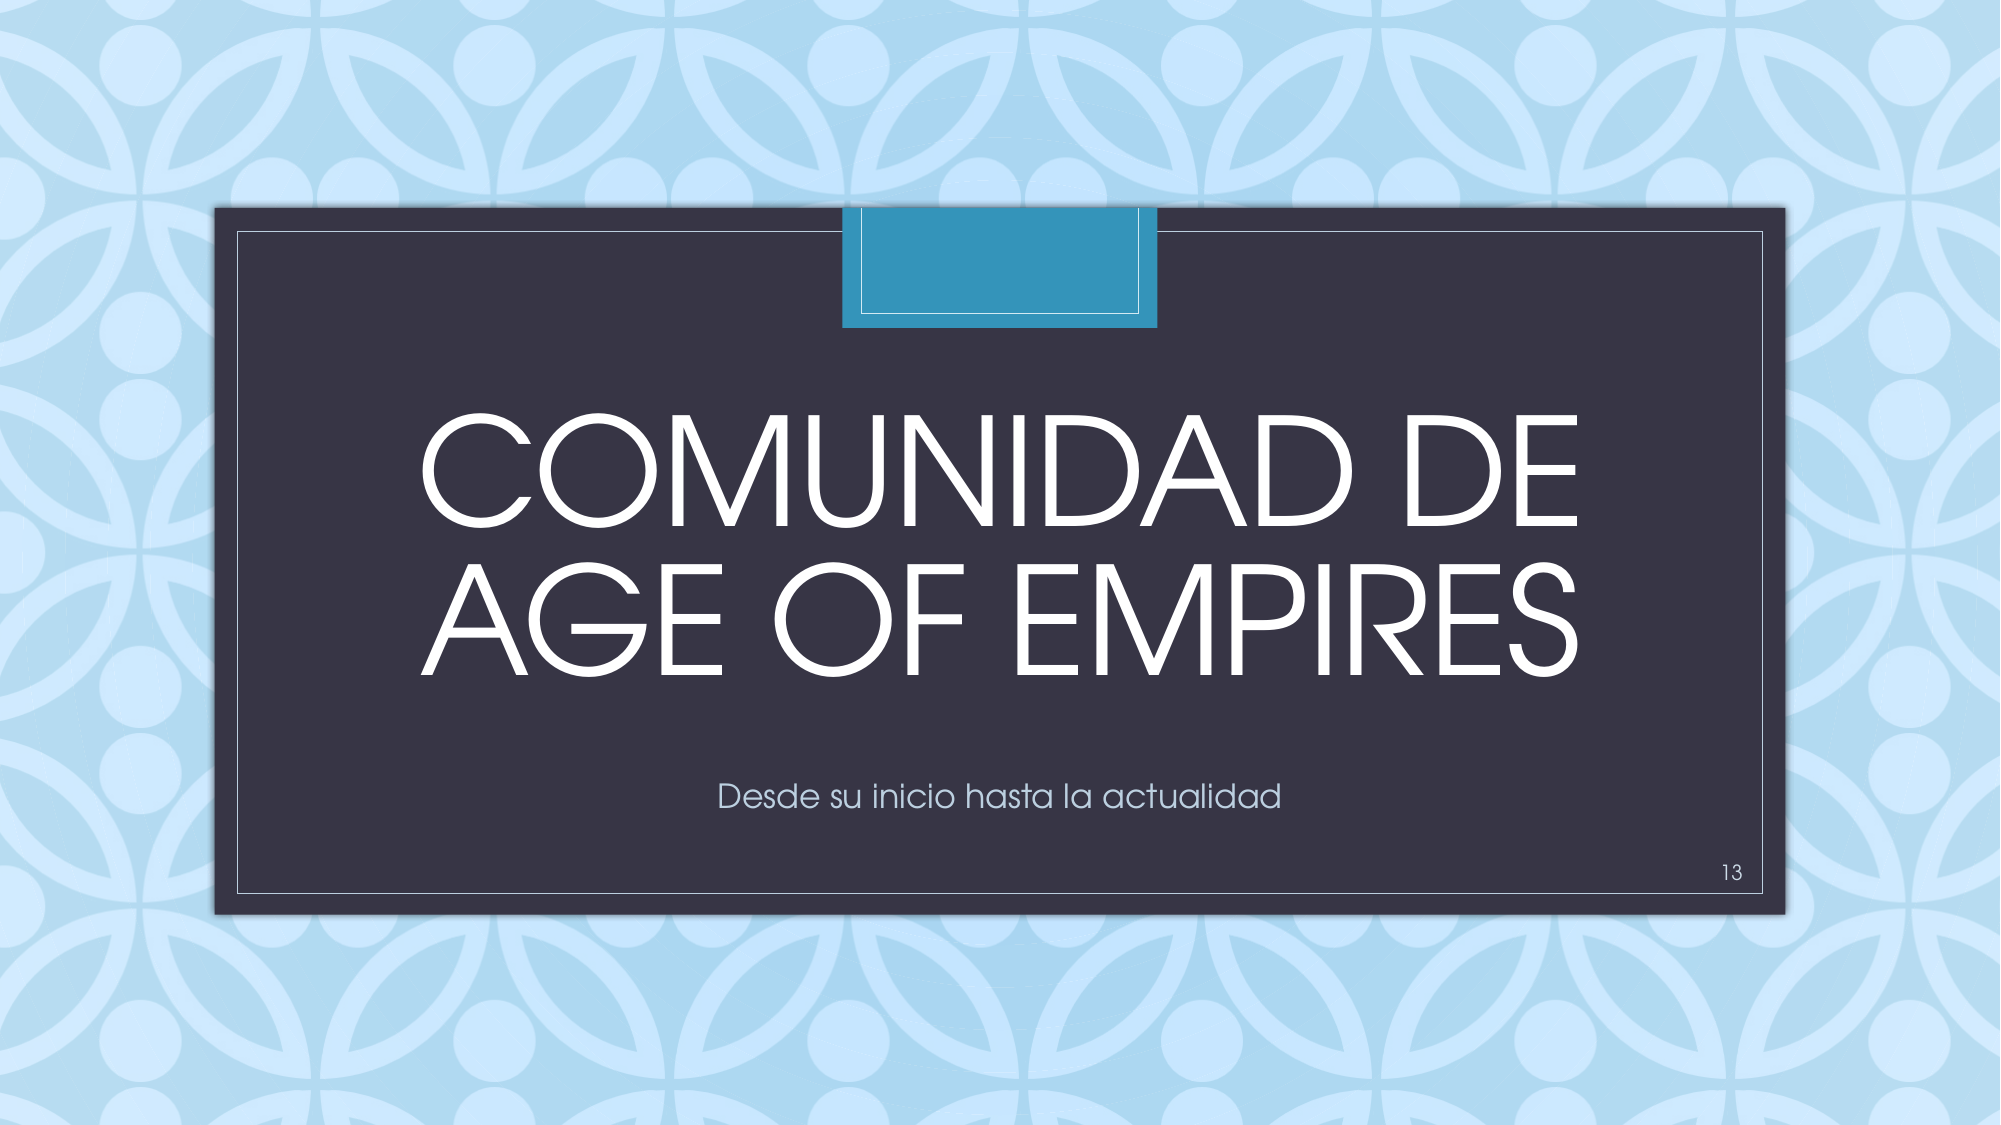

# Comunidad de Age of Empires
Desde su inicio hasta la actualidad
13